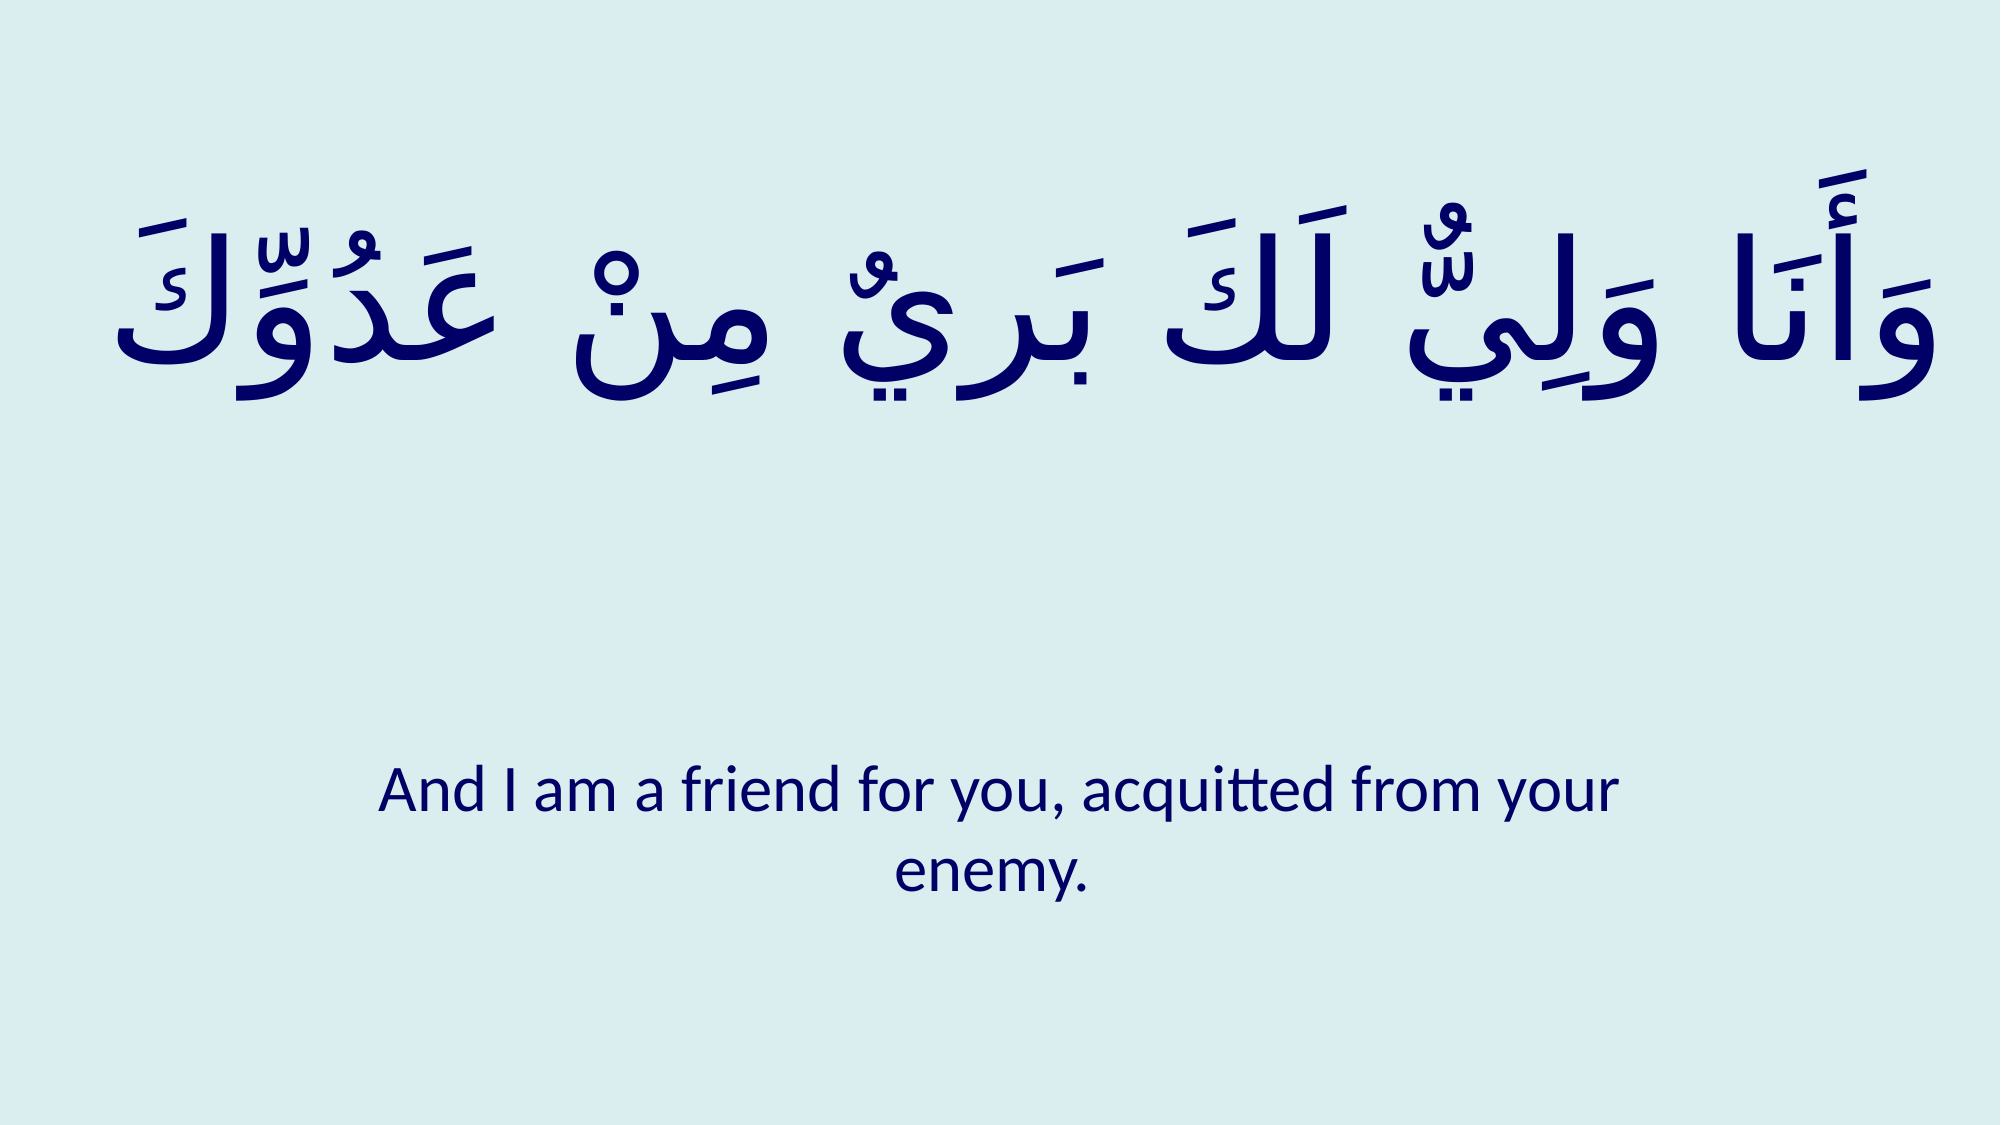

# وَأَنَا وَلِيٌّ لَكَ بَريٌ مِنْ عَدُوِّكَ
And I am a friend for you, acquitted from your enemy.